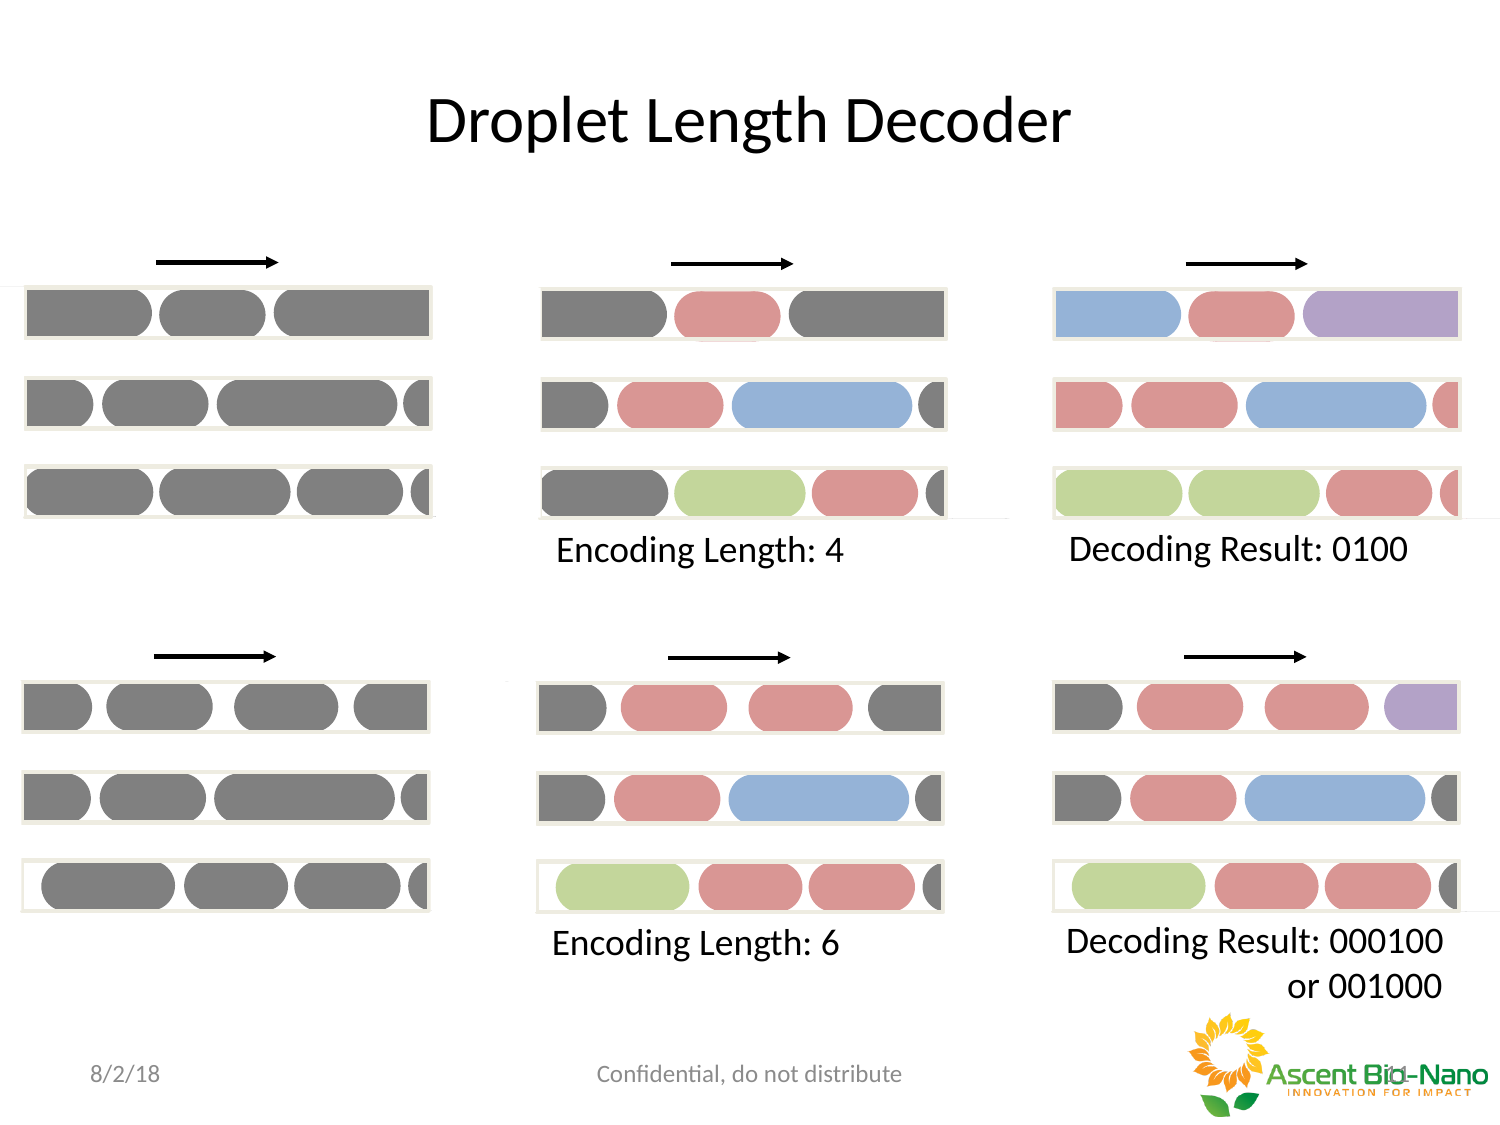

# Droplet Length Decoder

Decoding Result: 0100
Encoding Length: 4

Decoding Result: 000100
                          or 001000
Encoding Length: 6
8/2/18
Confidential, do not distribute
11